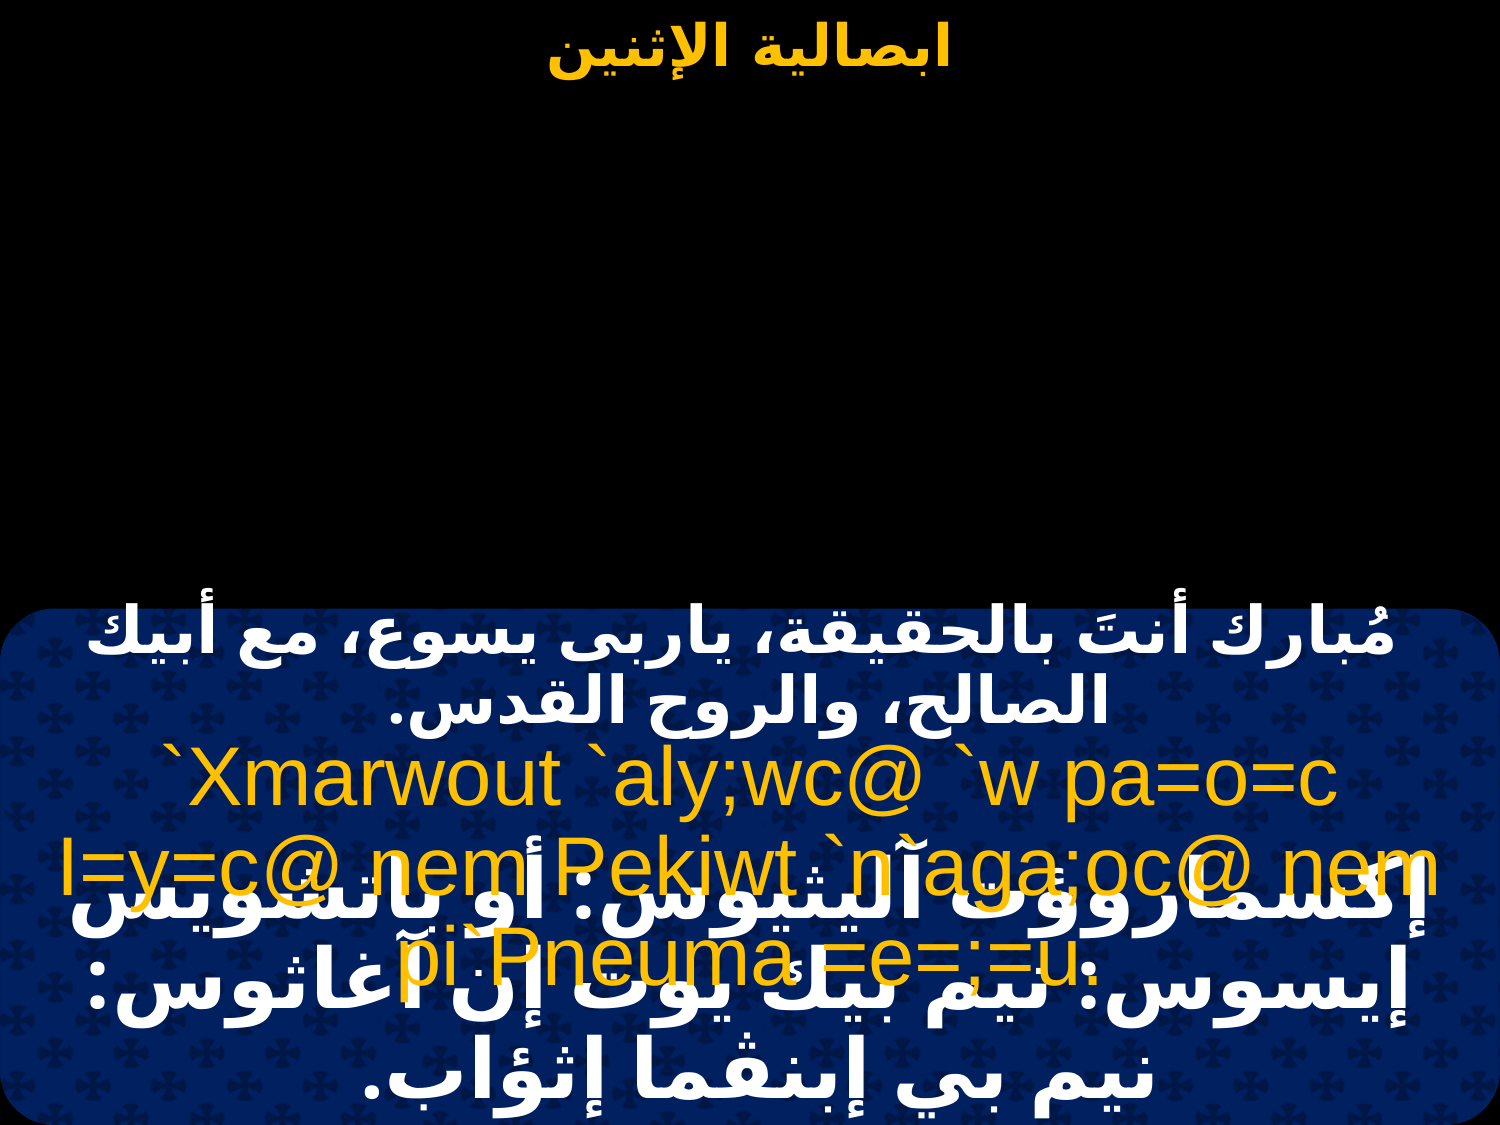

#
 مُبارك أنتَ بالحقيقة، ياربى يسوع، مع أبيك الصالح، والروح القدس.
`Xmarwout `aly;wc@ `w pa=o=c I=y=c@ nem Pekiwt `n`aga;oc@ nem pi`Pneuma =e=;=u.
إكسماروؤت آليثيوس: أو باتشويس إيسوس: نيم بيك يوت إن آغاثوس: نيم بي إبنڤما إثؤاب.